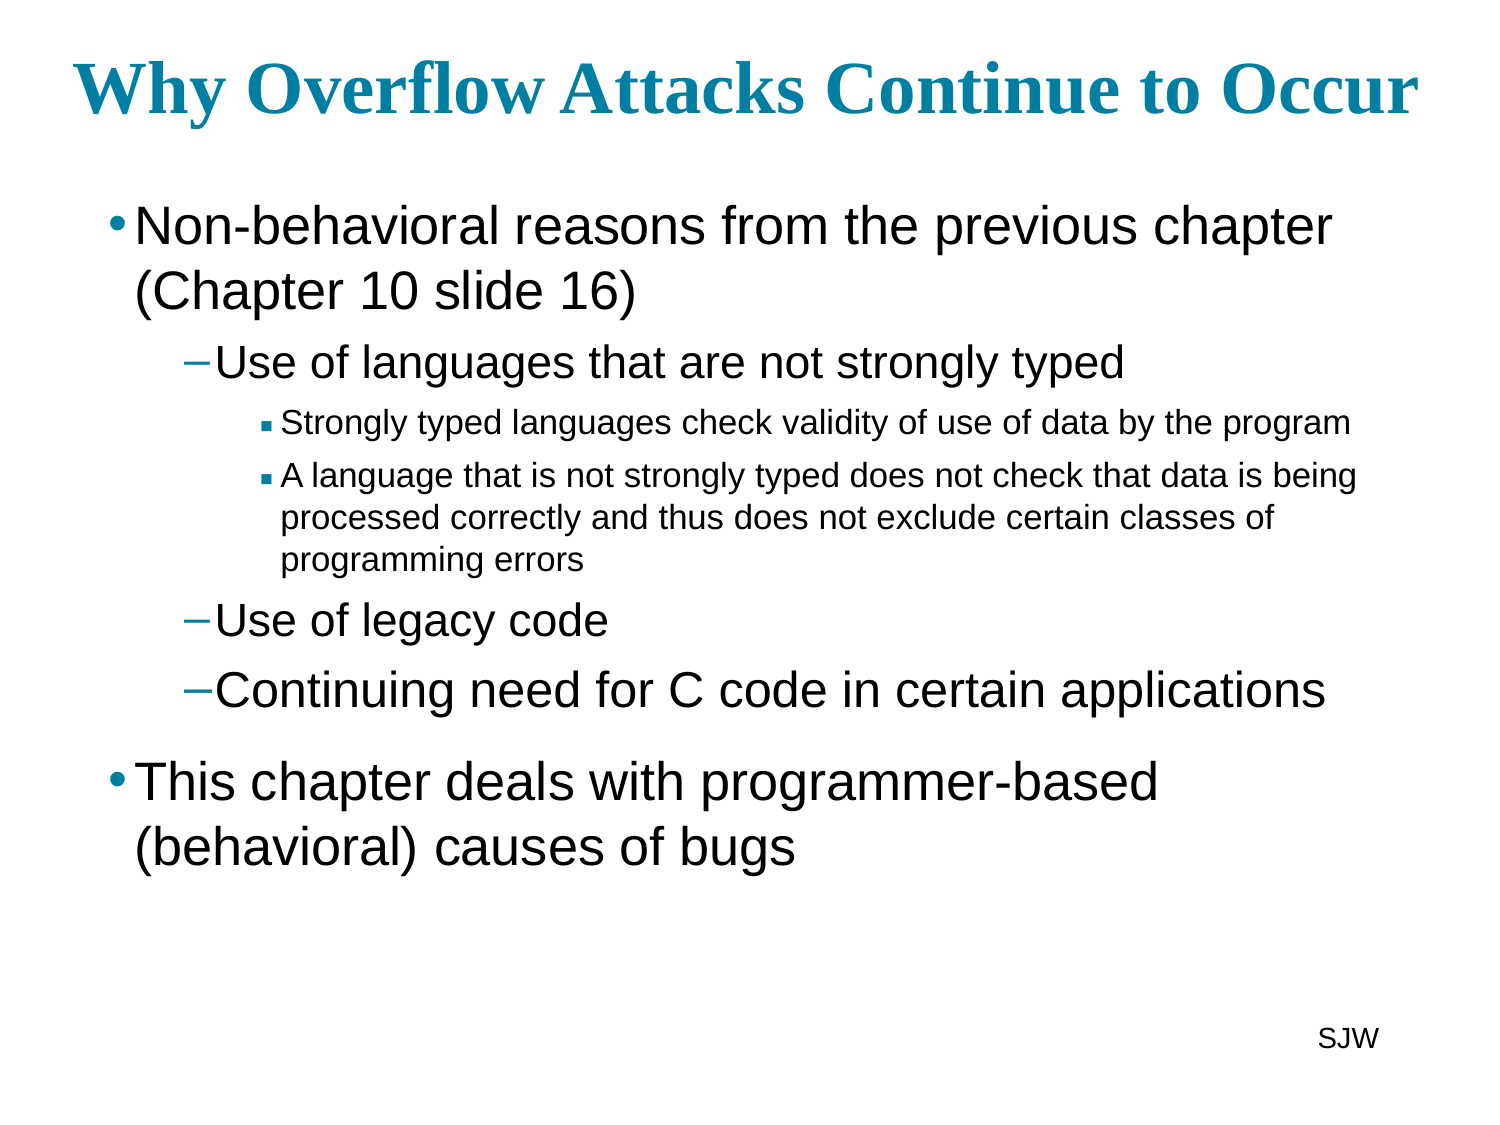

# Why Overflow Attacks Continue to Occur
Non-behavioral reasons from the previous chapter (Chapter 10 slide 16)
Use of languages that are not strongly typed
Strongly typed languages check validity of use of data by the program
A language that is not strongly typed does not check that data is being processed correctly and thus does not exclude certain classes of programming errors
Use of legacy code
Continuing need for C code in certain applications
This chapter deals with programmer-based (behavioral) causes of bugs
SJW